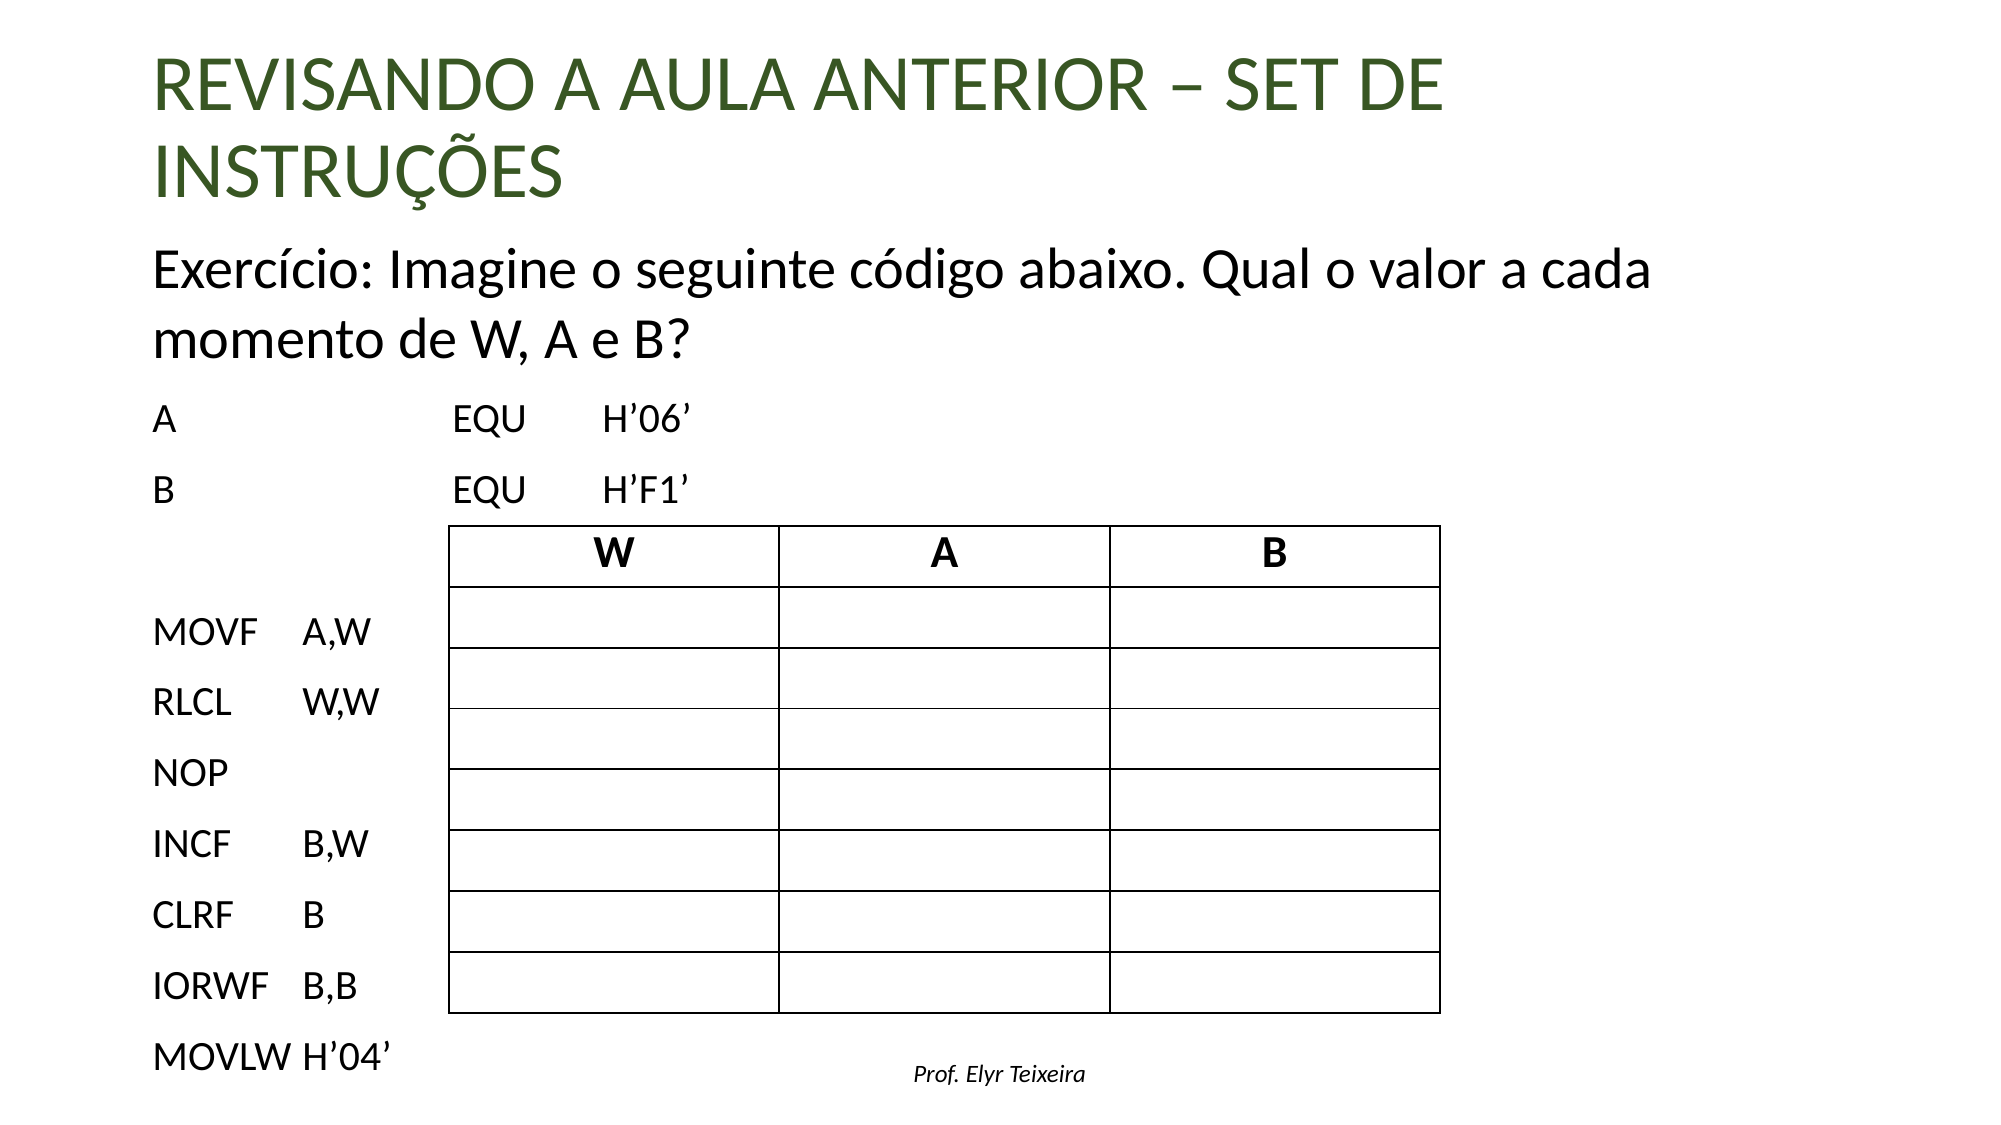

# Revisando a aula anterior – set de instruções
Exercício: Imagine o seguinte código abaixo. Qual o valor a cada momento de W, A e B?
A		EQU  	H’06’
B		EQU 	H’F1’

MOVF	A,W
RLCL	W,W
NOP
INCF	B,W
CLRF	B
IORWF	B,B
MOVLW	H’04’

| W | A | B |
| --- | --- | --- |
|  |  |  |
|  |  |  |
|  |  |  |
|  |  |  |
|  |  |  |
|  |  |  |
|  |  |  |